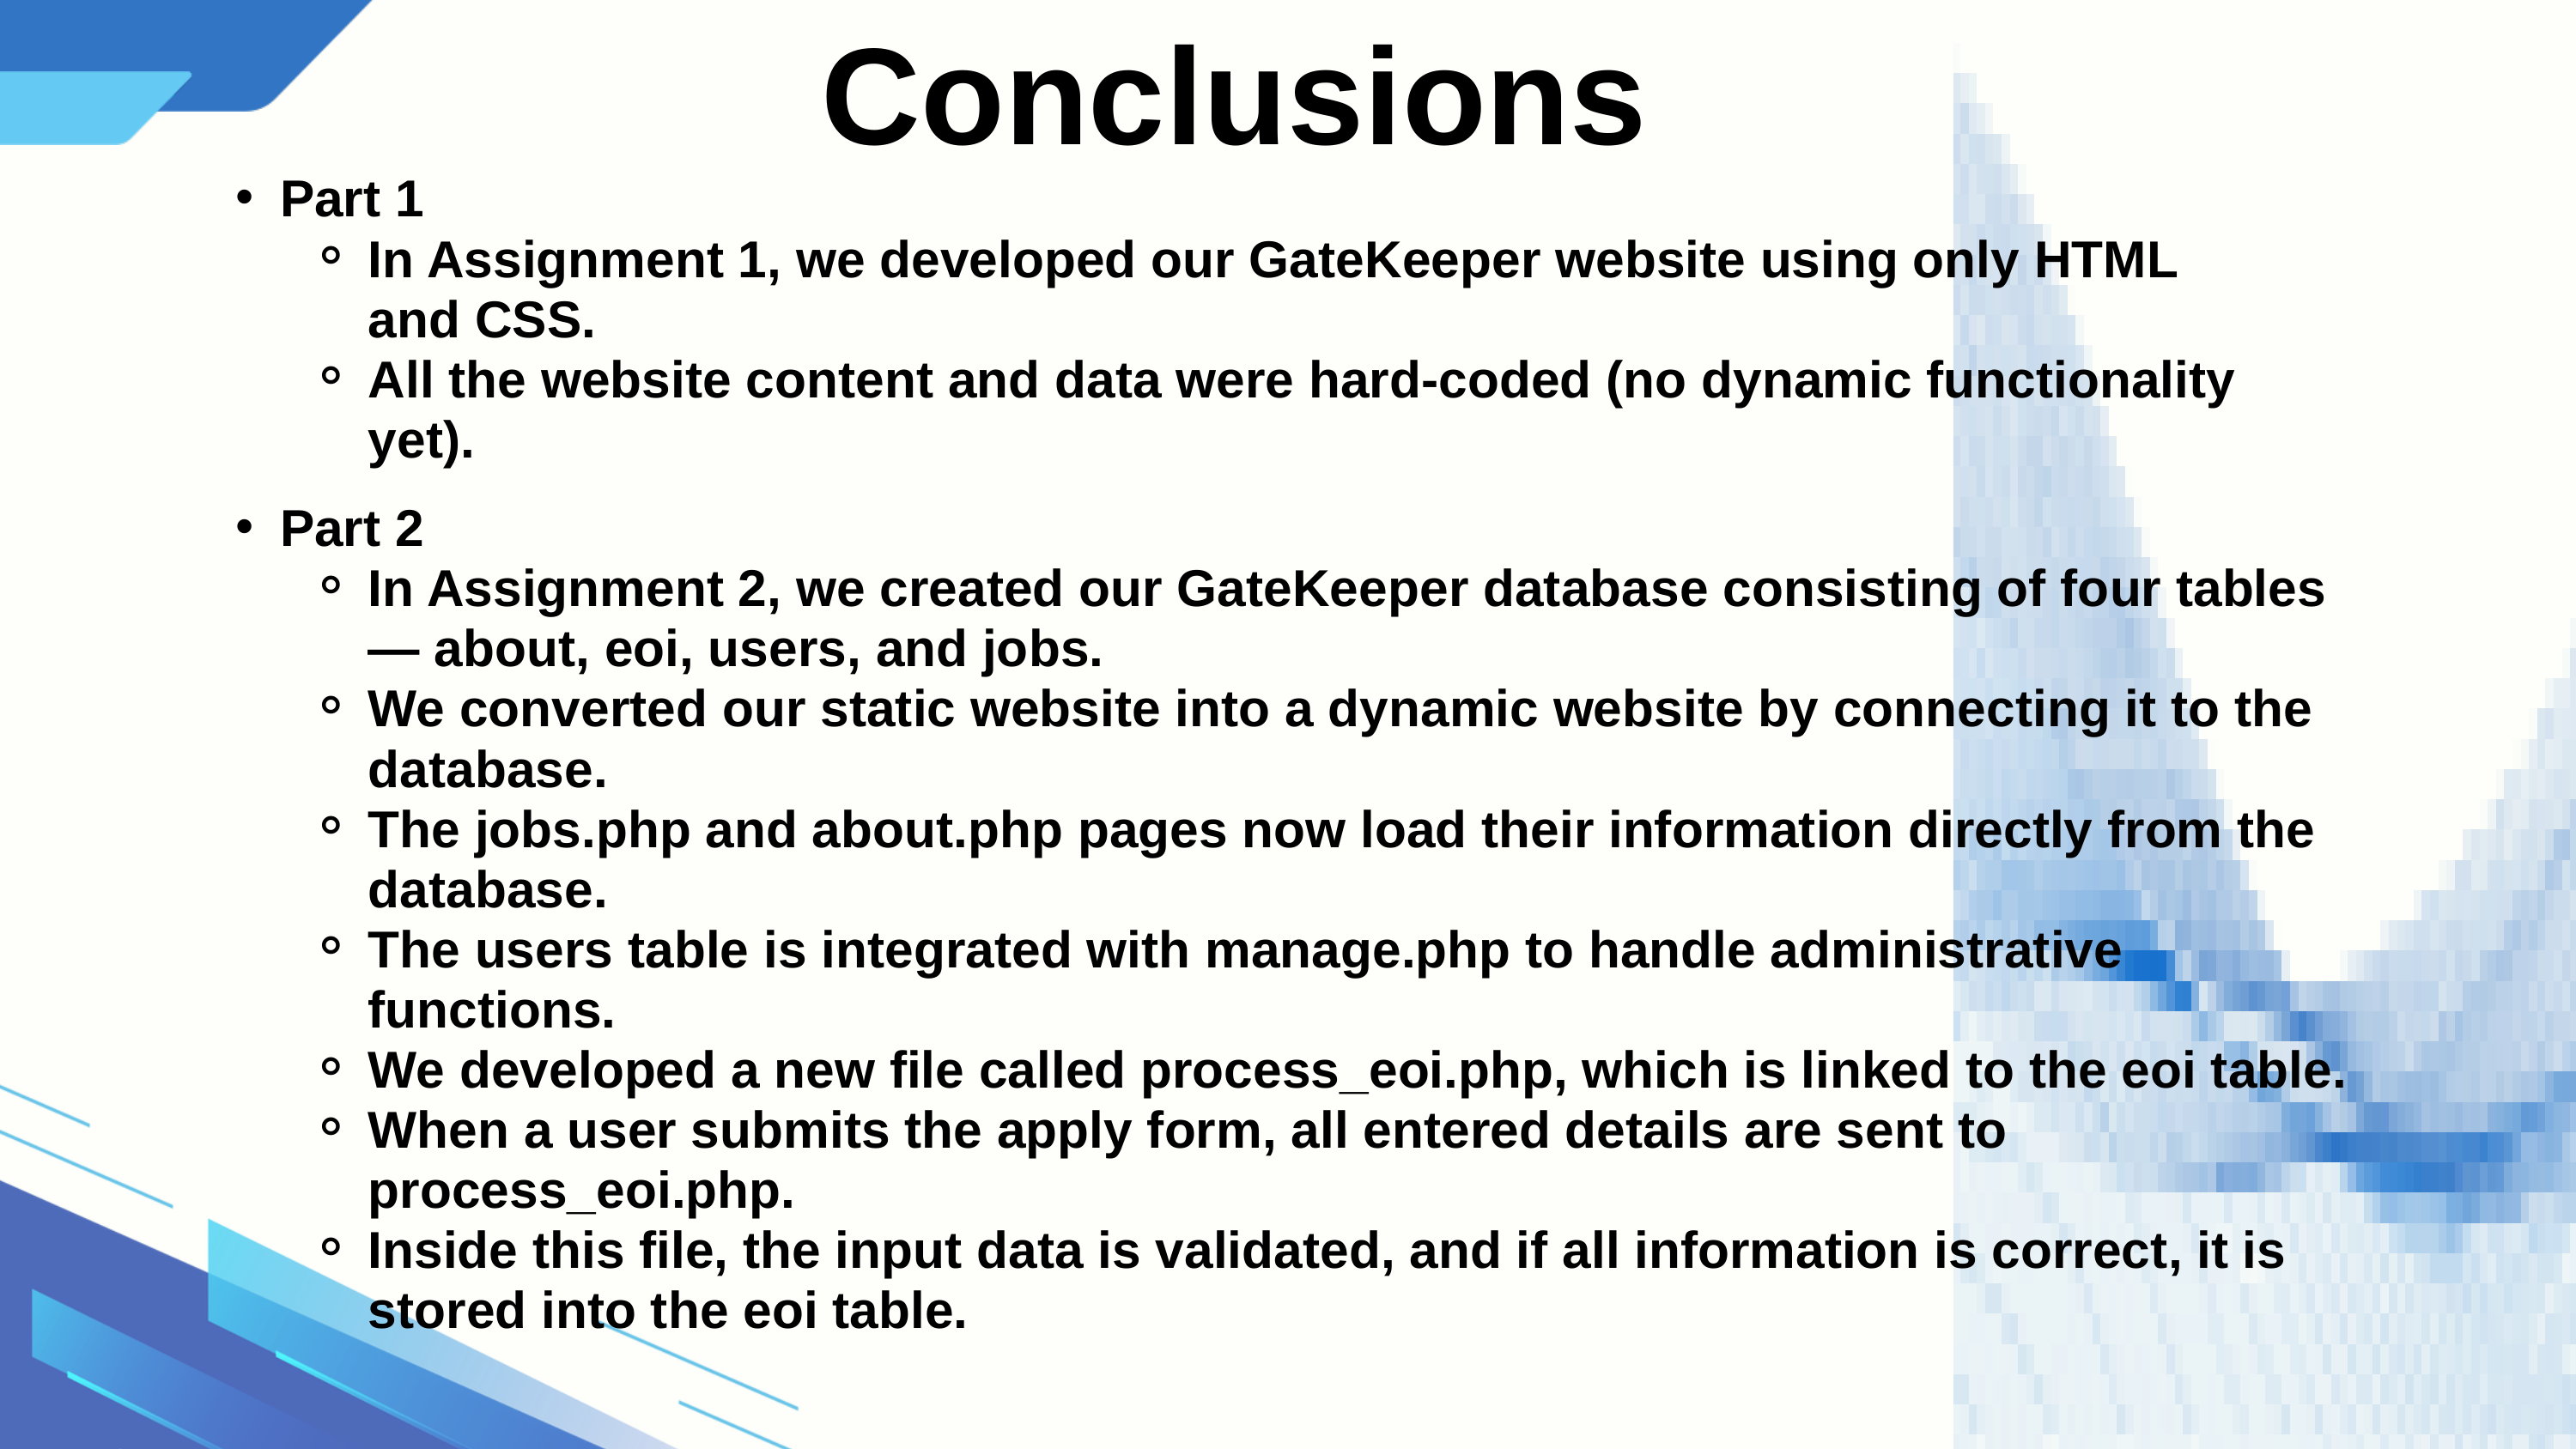

Conclusions

Part 1
In Assignment 1, we developed our GateKeeper website using only HTML and CSS.
All the website content and data were hard-coded (no dynamic functionality yet).

Part 2
In Assignment 2, we created our GateKeeper database consisting of four tables — about, eoi, users, and jobs.
We converted our static website into a dynamic website by connecting it to the database.
The jobs.php and about.php pages now load their information directly from the database.
The users table is integrated with manage.php to handle administrative functions.
We developed a new file called process_eoi.php, which is linked to the eoi table.
When a user submits the apply form, all entered details are sent to process_eoi.php.
Inside this file, the input data is validated, and if all information is correct, it is stored into the eoi table.